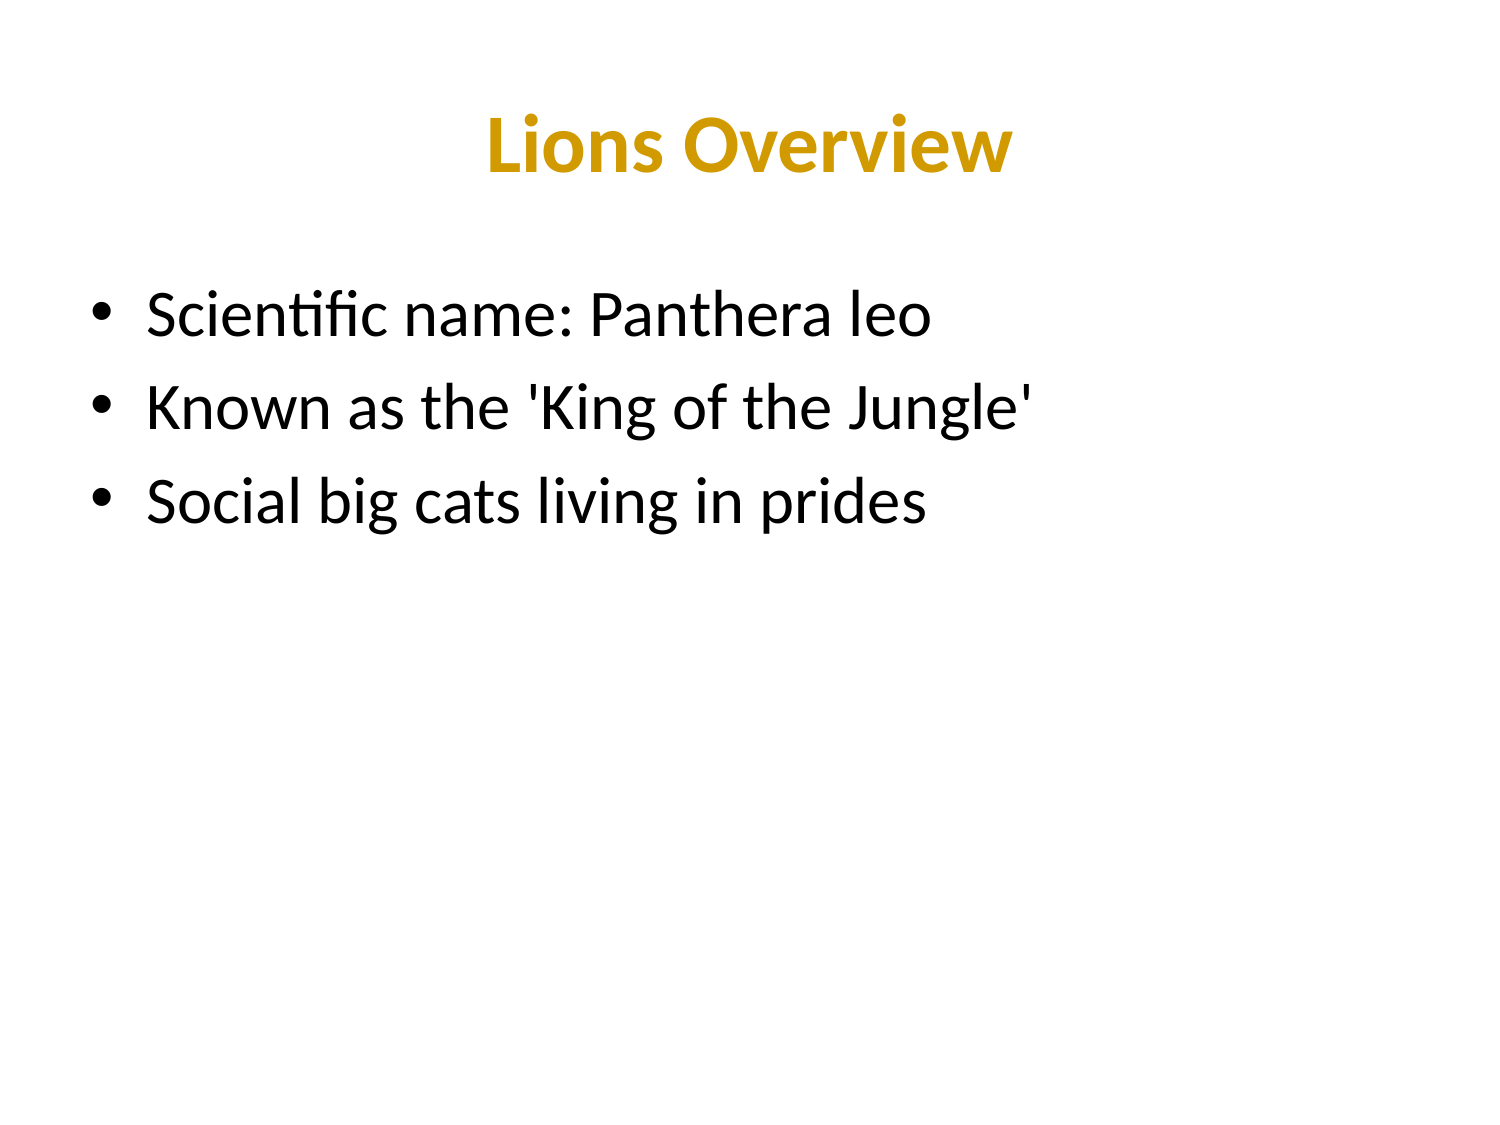

# Lions Overview
Scientific name: Panthera leo
Known as the 'King of the Jungle'
Social big cats living in prides